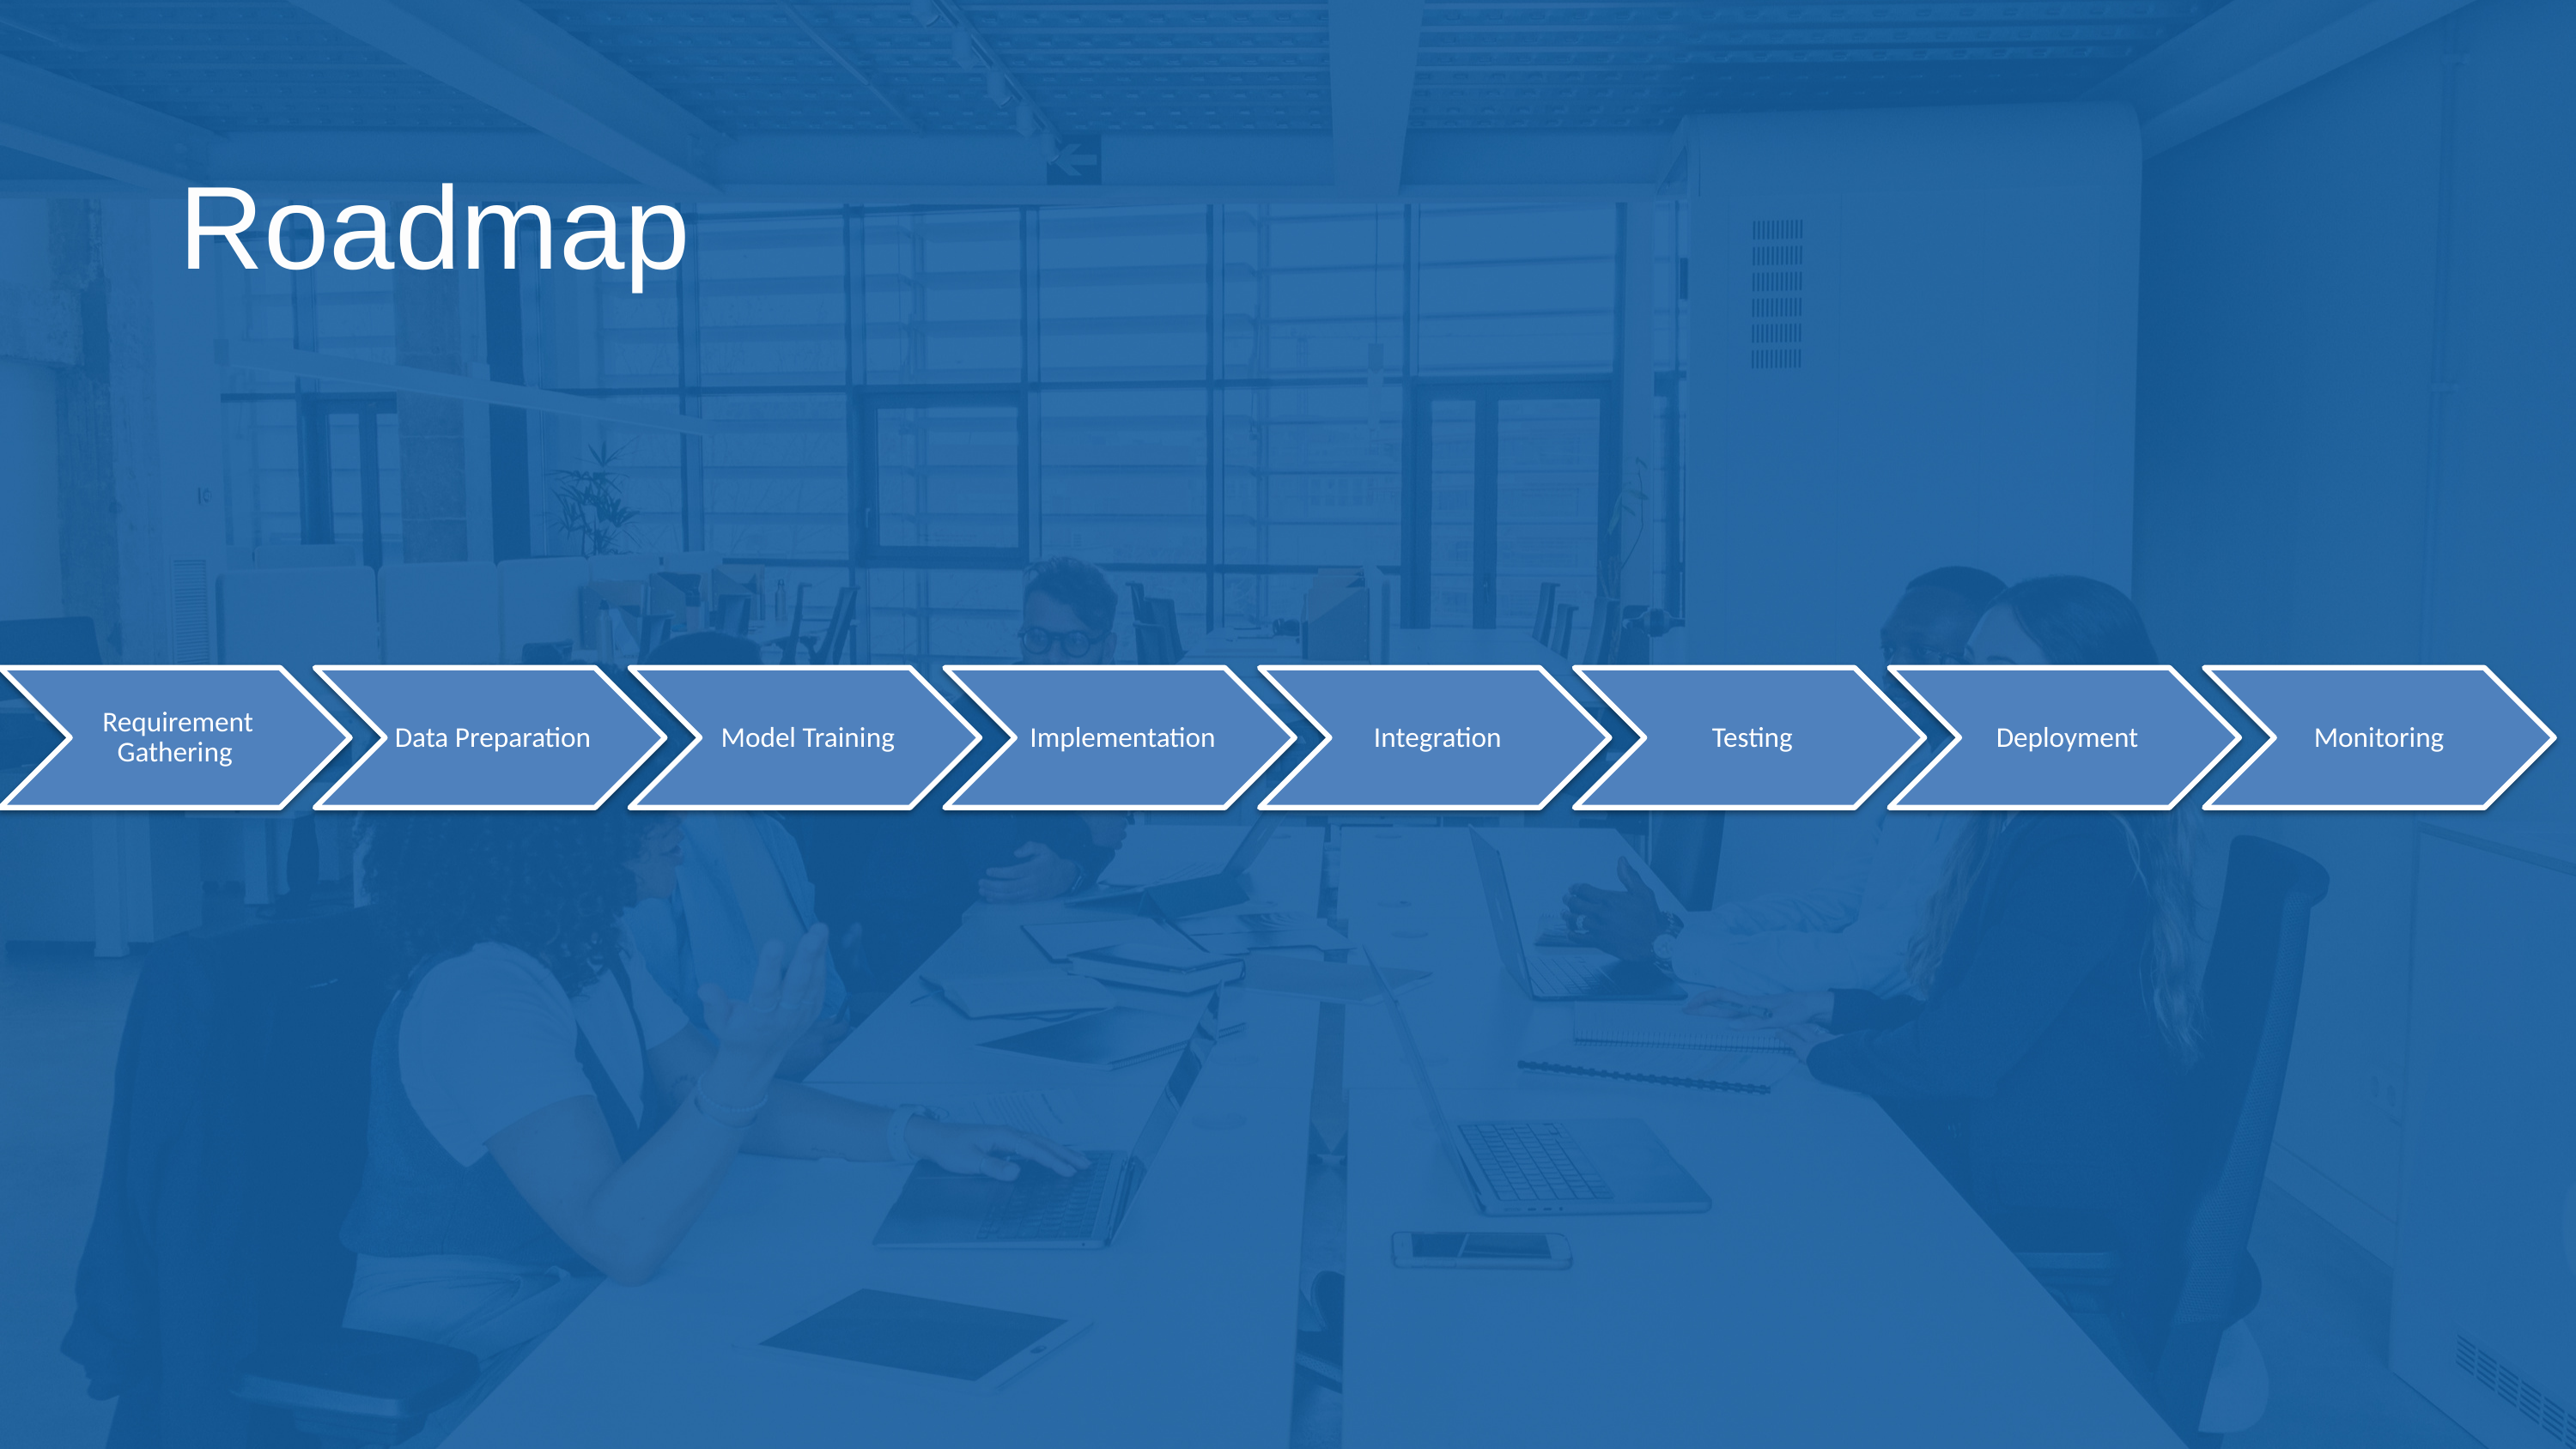

Requirement Gathering
Data Preparation
Model Training
Implementation
Integration
Testing
Deployment
Monitoring
Roadmap